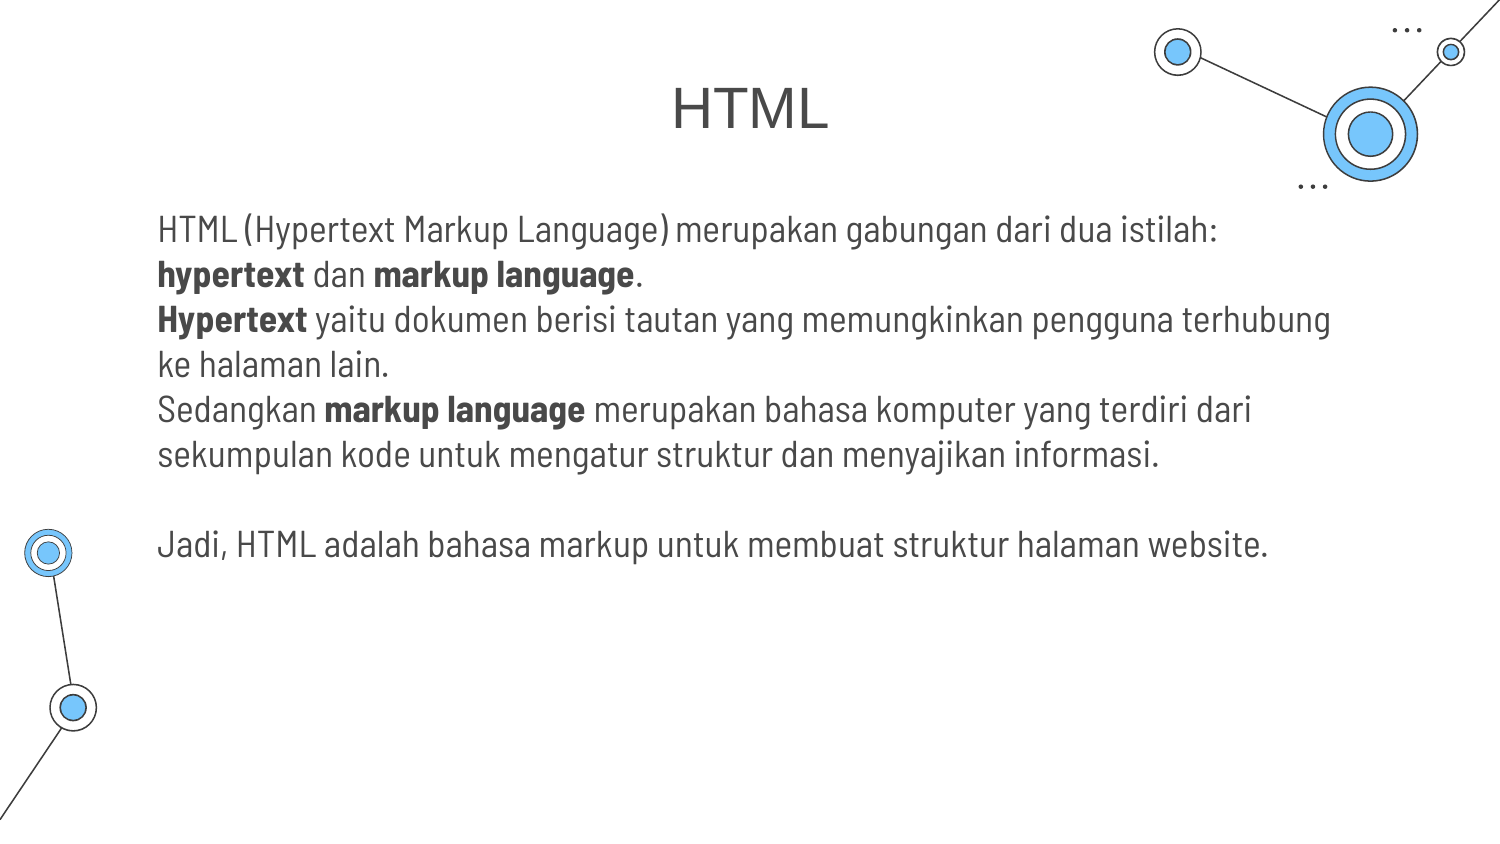

# HTML
HTML (Hypertext Markup Language) merupakan gabungan dari dua istilah: hypertext dan markup language.
Hypertext yaitu dokumen berisi tautan yang memungkinkan pengguna terhubung ke halaman lain.
Sedangkan markup language merupakan bahasa komputer yang terdiri dari sekumpulan kode untuk mengatur struktur dan menyajikan informasi.

Jadi, HTML adalah bahasa markup untuk membuat struktur halaman website.